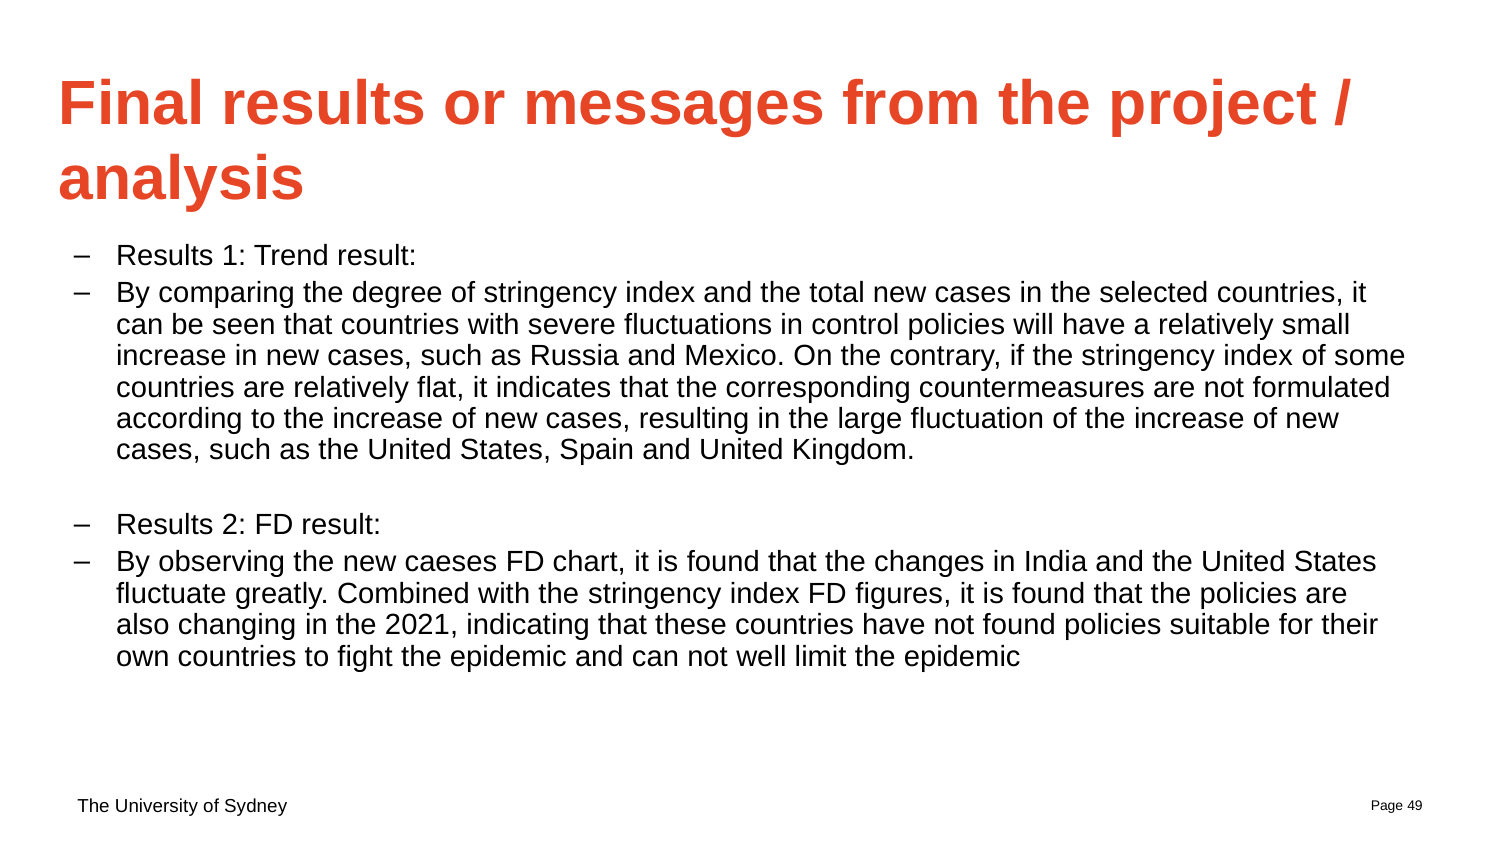

# Final results or messages from the project / analysis

Results 1: Trend result:
By comparing the degree of stringency index and the total new cases in the selected countries, it can be seen that countries with severe fluctuations in control policies will have a relatively small increase in new cases, such as Russia and Mexico. On the contrary, if the stringency index of some countries are relatively flat, it indicates that the corresponding countermeasures are not formulated according to the increase of new cases, resulting in the large fluctuation of the increase of new cases, such as the United States, Spain and United Kingdom.

Results 2: FD result:
By observing the new caeses FD chart, it is found that the changes in India and the United States fluctuate greatly. Combined with the stringency index FD figures, it is found that the policies are also changing in the 2021, indicating that these countries have not found policies suitable for their own countries to fight the epidemic and can not well limit the epidemic